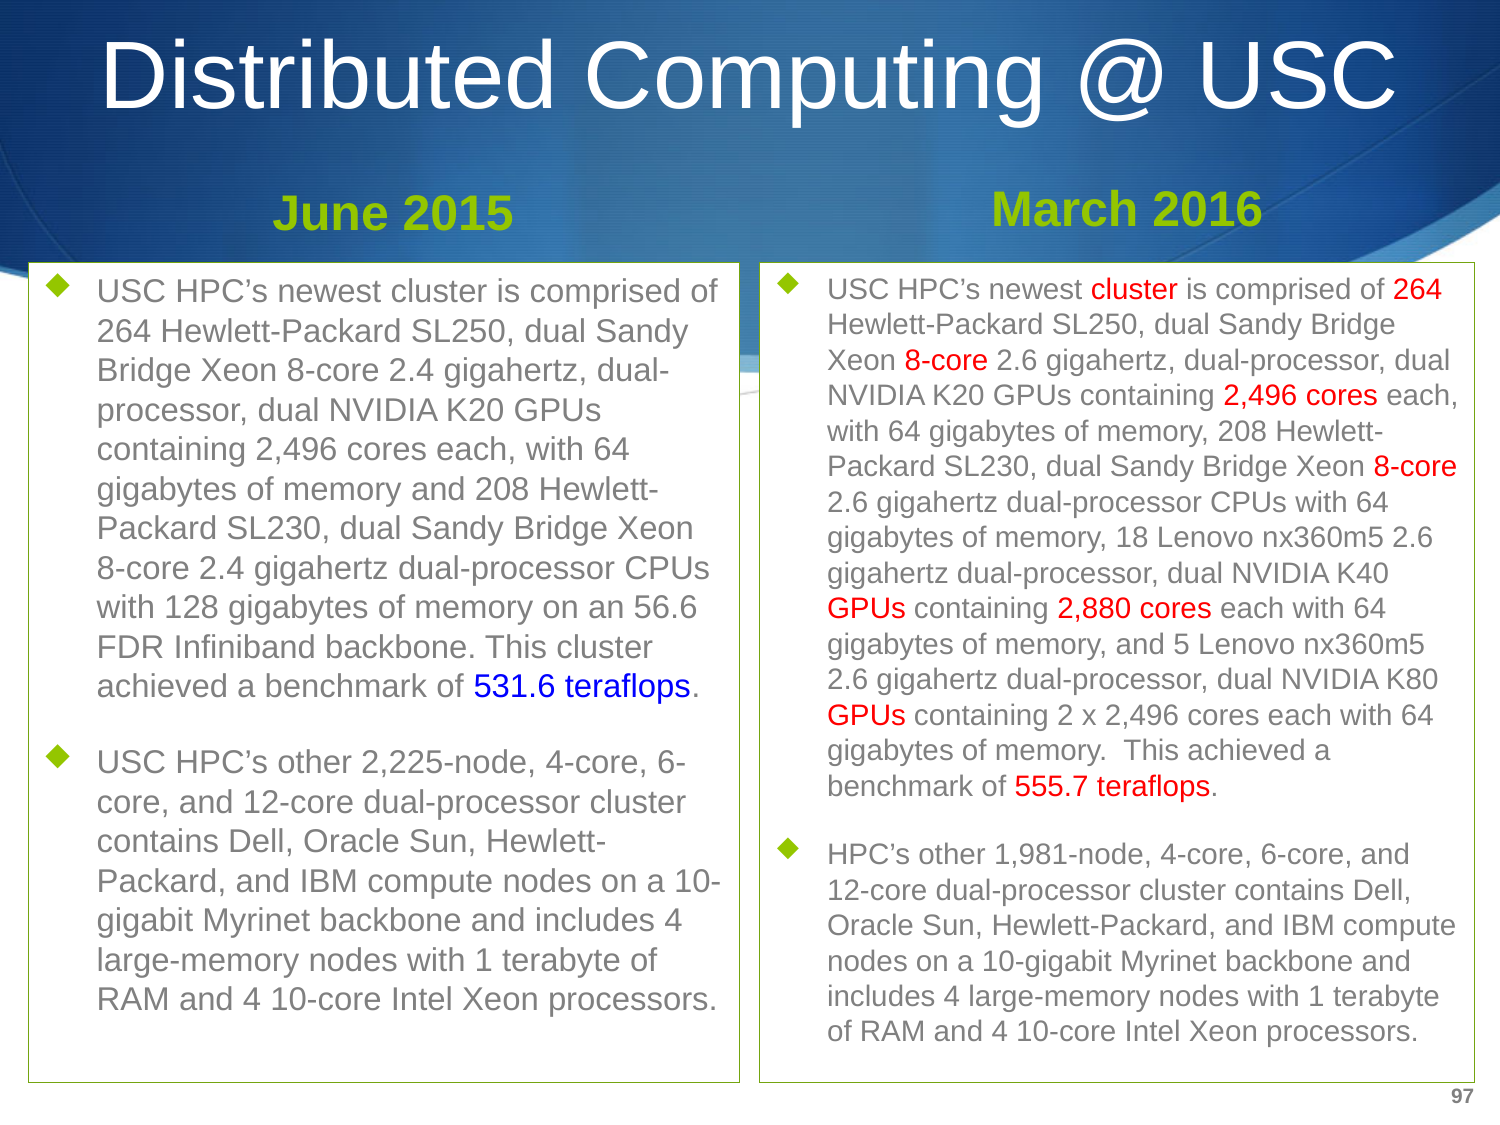

# Distributed Computing @ USC
March 2016
June 2015
USC HPC’s newest cluster is comprised of 264 Hewlett-Packard SL250, dual Sandy Bridge Xeon 8-core 2.4 gigahertz, dual-processor, dual NVIDIA K20 GPUs containing 2,496 cores each, with 64 gigabytes of memory and 208 Hewlett-Packard SL230, dual Sandy Bridge Xeon 8-core 2.4 gigahertz dual-processor CPUs with 128 gigabytes of memory on an 56.6 FDR Infiniband backbone. This cluster achieved a benchmark of 531.6 teraflops.
USC HPC’s other 2,225-node, 4-core, 6-core, and 12-core dual-processor cluster contains Dell, Oracle Sun, Hewlett-Packard, and IBM compute nodes on a 10-gigabit Myrinet backbone and includes 4 large-memory nodes with 1 terabyte of RAM and 4 10-core Intel Xeon processors.

USC HPC’s newest cluster is comprised of 264 Hewlett-Packard SL250, dual Sandy Bridge Xeon 8-core 2.6 gigahertz, dual-processor, dual NVIDIA K20 GPUs containing 2,496 cores each, with 64 gigabytes of memory, 208 Hewlett-Packard SL230, dual Sandy Bridge Xeon 8-core 2.6 gigahertz dual-processor CPUs with 64 gigabytes of memory, 18 Lenovo nx360m5 2.6 gigahertz dual-processor, dual NVIDIA K40 GPUs containing 2,880 cores each with 64 gigabytes of memory, and 5 Lenovo nx360m5 2.6 gigahertz dual-processor, dual NVIDIA K80 GPUs containing 2 x 2,496 cores each with 64 gigabytes of memory.  This achieved a benchmark of 555.7 teraflops.
HPC’s other 1,981-node, 4-core, 6-core, and 12-core dual-processor cluster contains Dell, Oracle Sun, Hewlett-Packard, and IBM compute nodes on a 10-gigabit Myrinet backbone and includes 4 large-memory nodes with 1 terabyte of RAM and 4 10-core Intel Xeon processors.
97